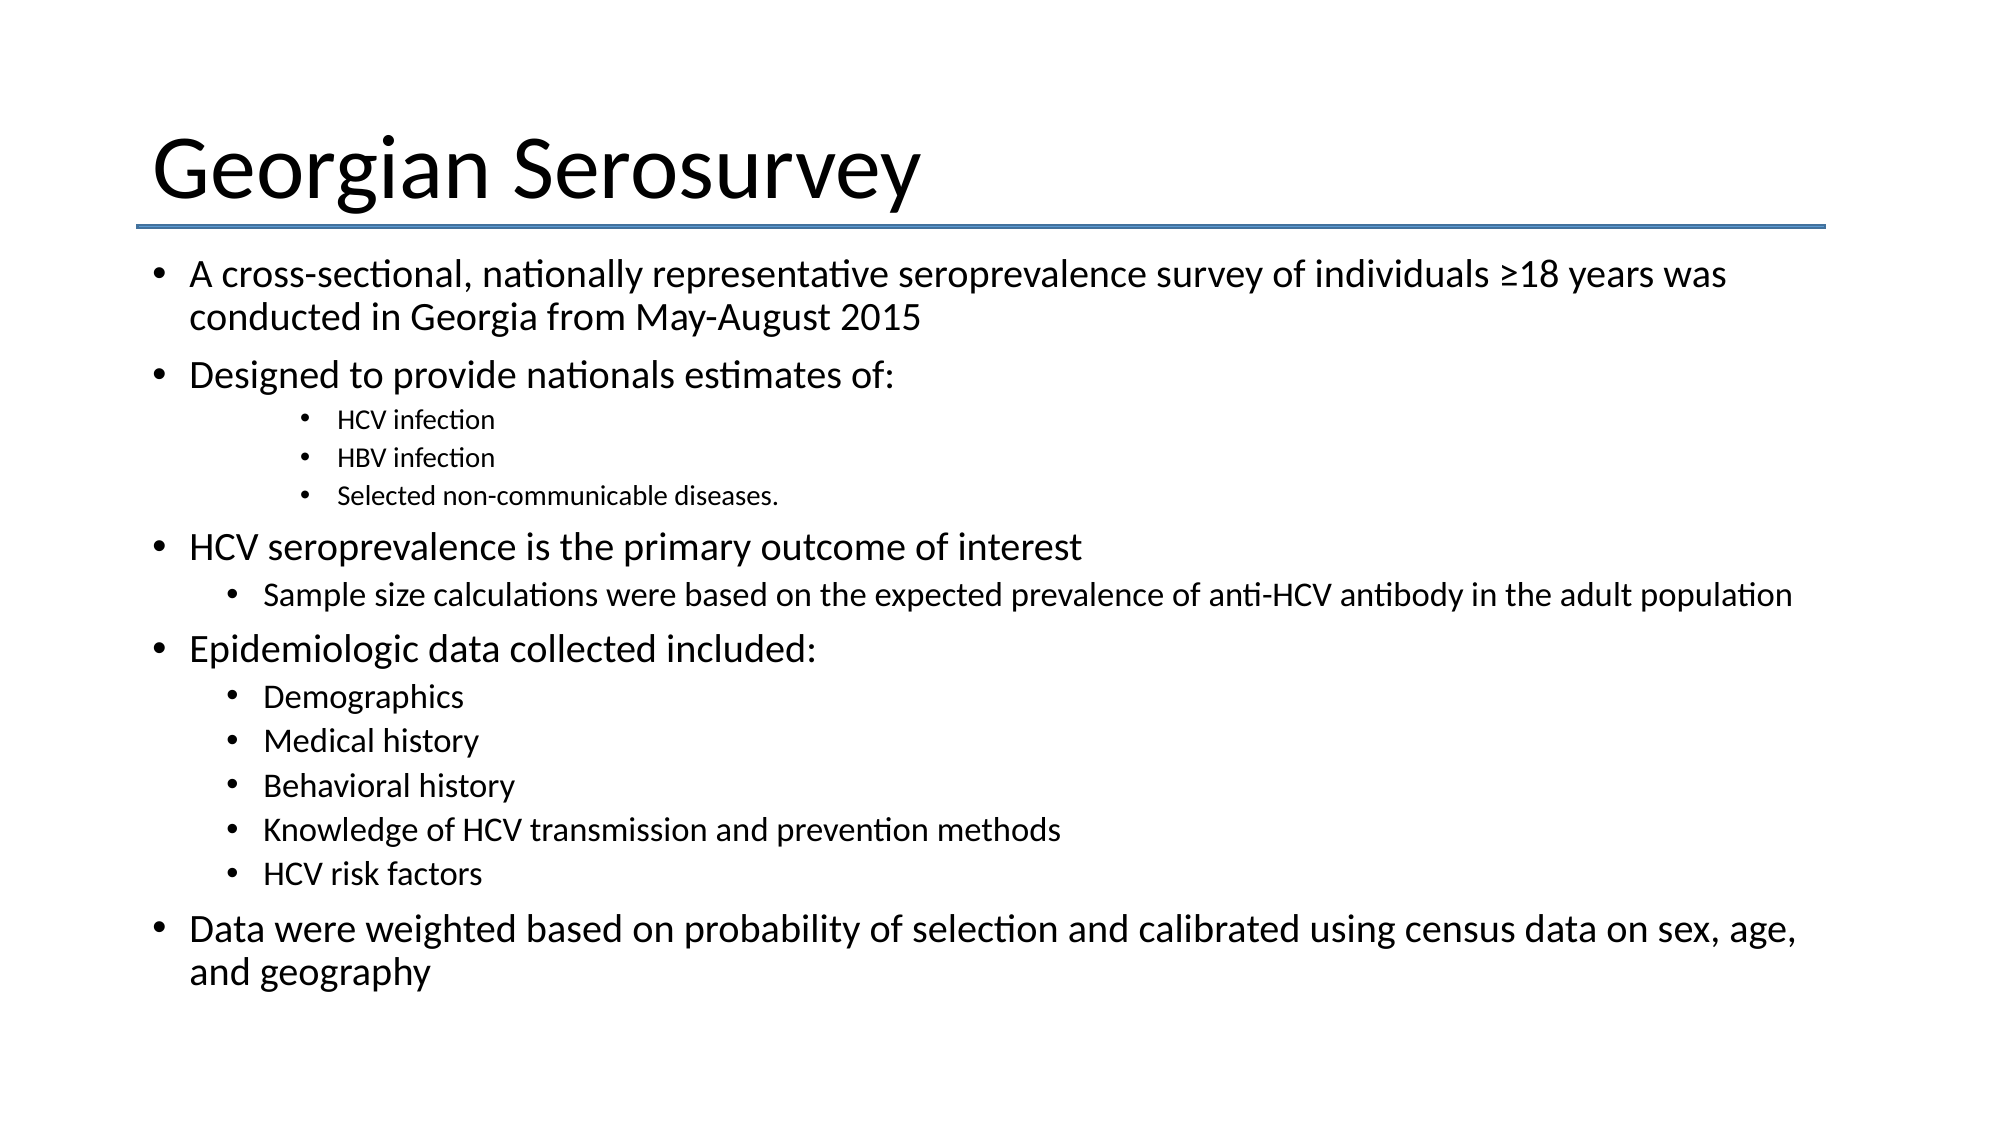

# Georgian Serosurvey

A cross-sectional, nationally representative seroprevalence survey of individuals ≥18 years was conducted in Georgia from May-August 2015
Designed to provide nationals estimates of:
HCV infection
HBV infection
Selected non-communicable diseases.
HCV seroprevalence is the primary outcome of interest
Sample size calculations were based on the expected prevalence of anti-HCV antibody in the adult population
Epidemiologic data collected included:
Demographics
Medical history
Behavioral history
Knowledge of HCV transmission and prevention methods
HCV risk factors
Data were weighted based on probability of selection and calibrated using census data on sex, age, and geography